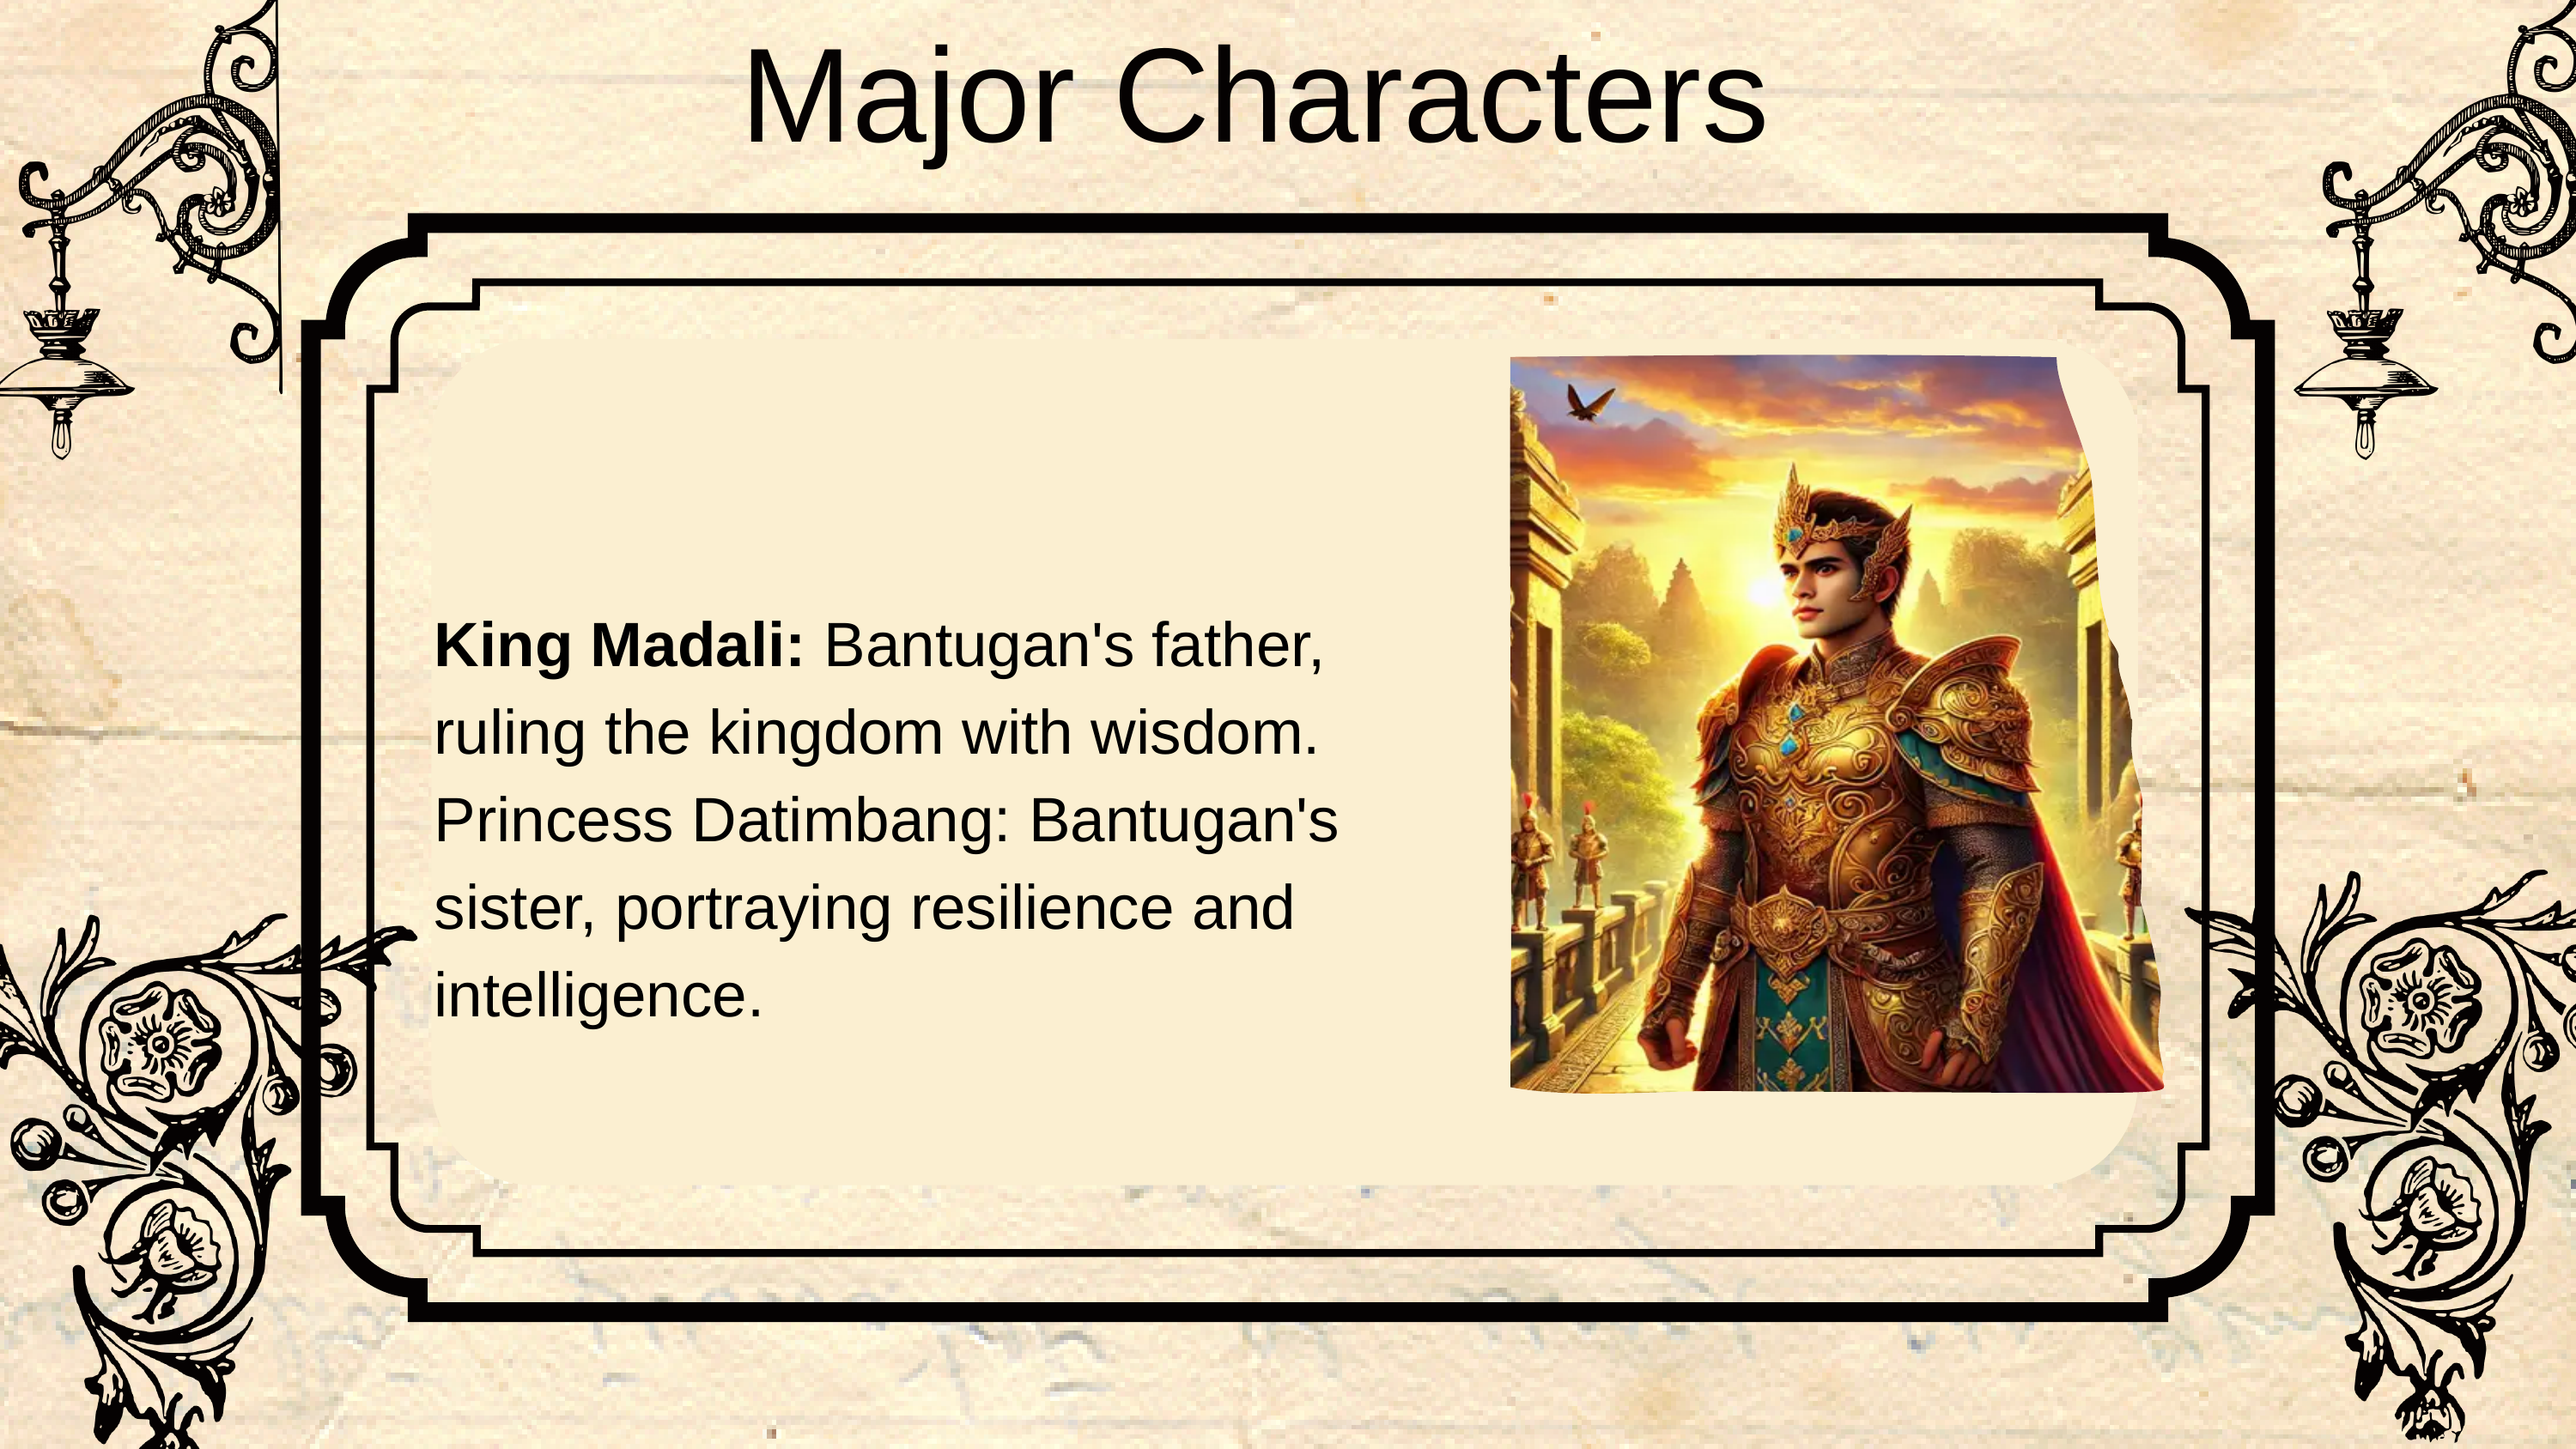

Major Characters

King Madali: Bantugan's father, ruling the kingdom with wisdom. Princess Datimbang: Bantugan's sister, portraying resilience and intelligence.